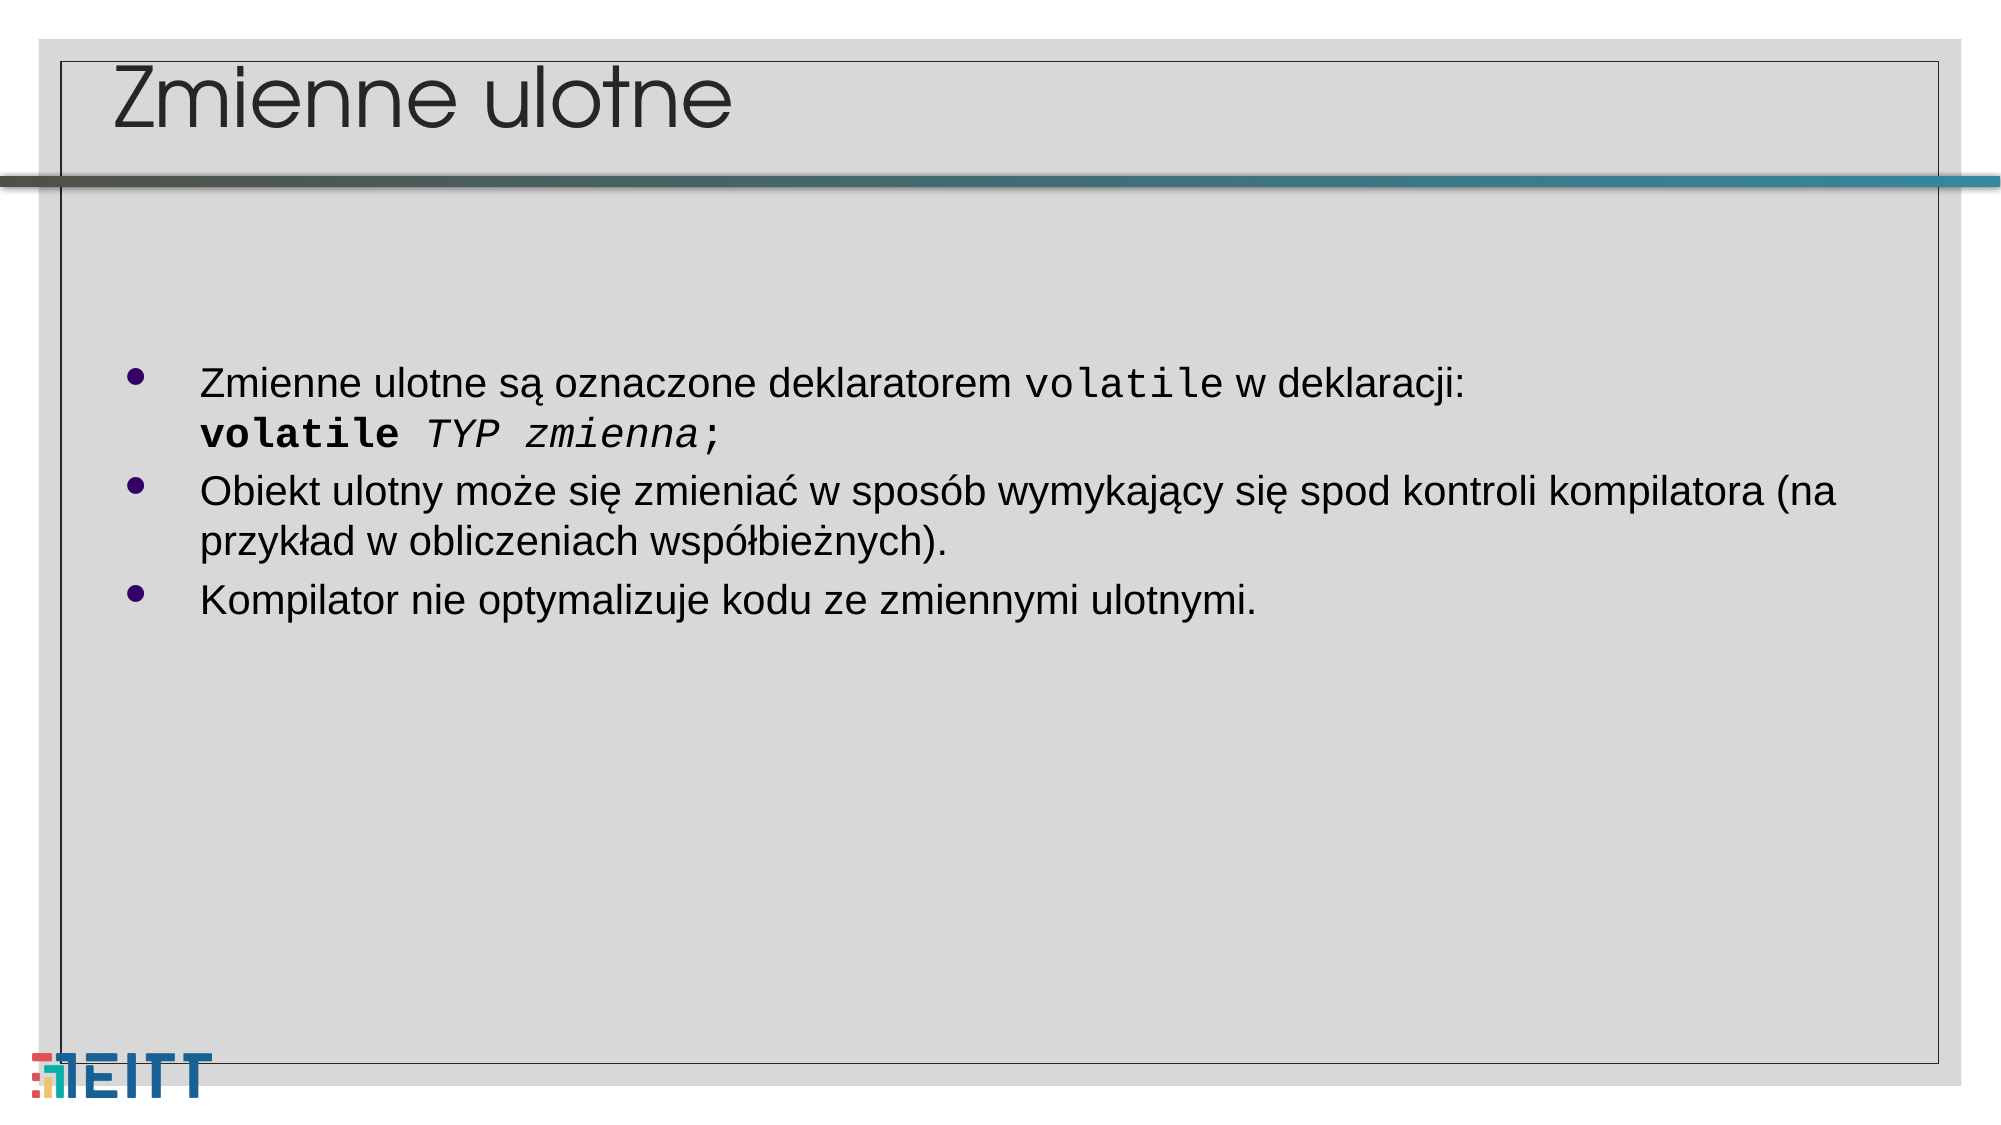

# Zmienne ulotne
Zmienne ulotne są oznaczone deklaratorem volatile w deklaracji:
volatile TYP zmienna;
Obiekt ulotny może się zmieniać w sposób wymykający się spod kontroli kompilatora (na przykład w obliczeniach współbieżnych).
Kompilator nie optymalizuje kodu ze zmiennymi ulotnymi.